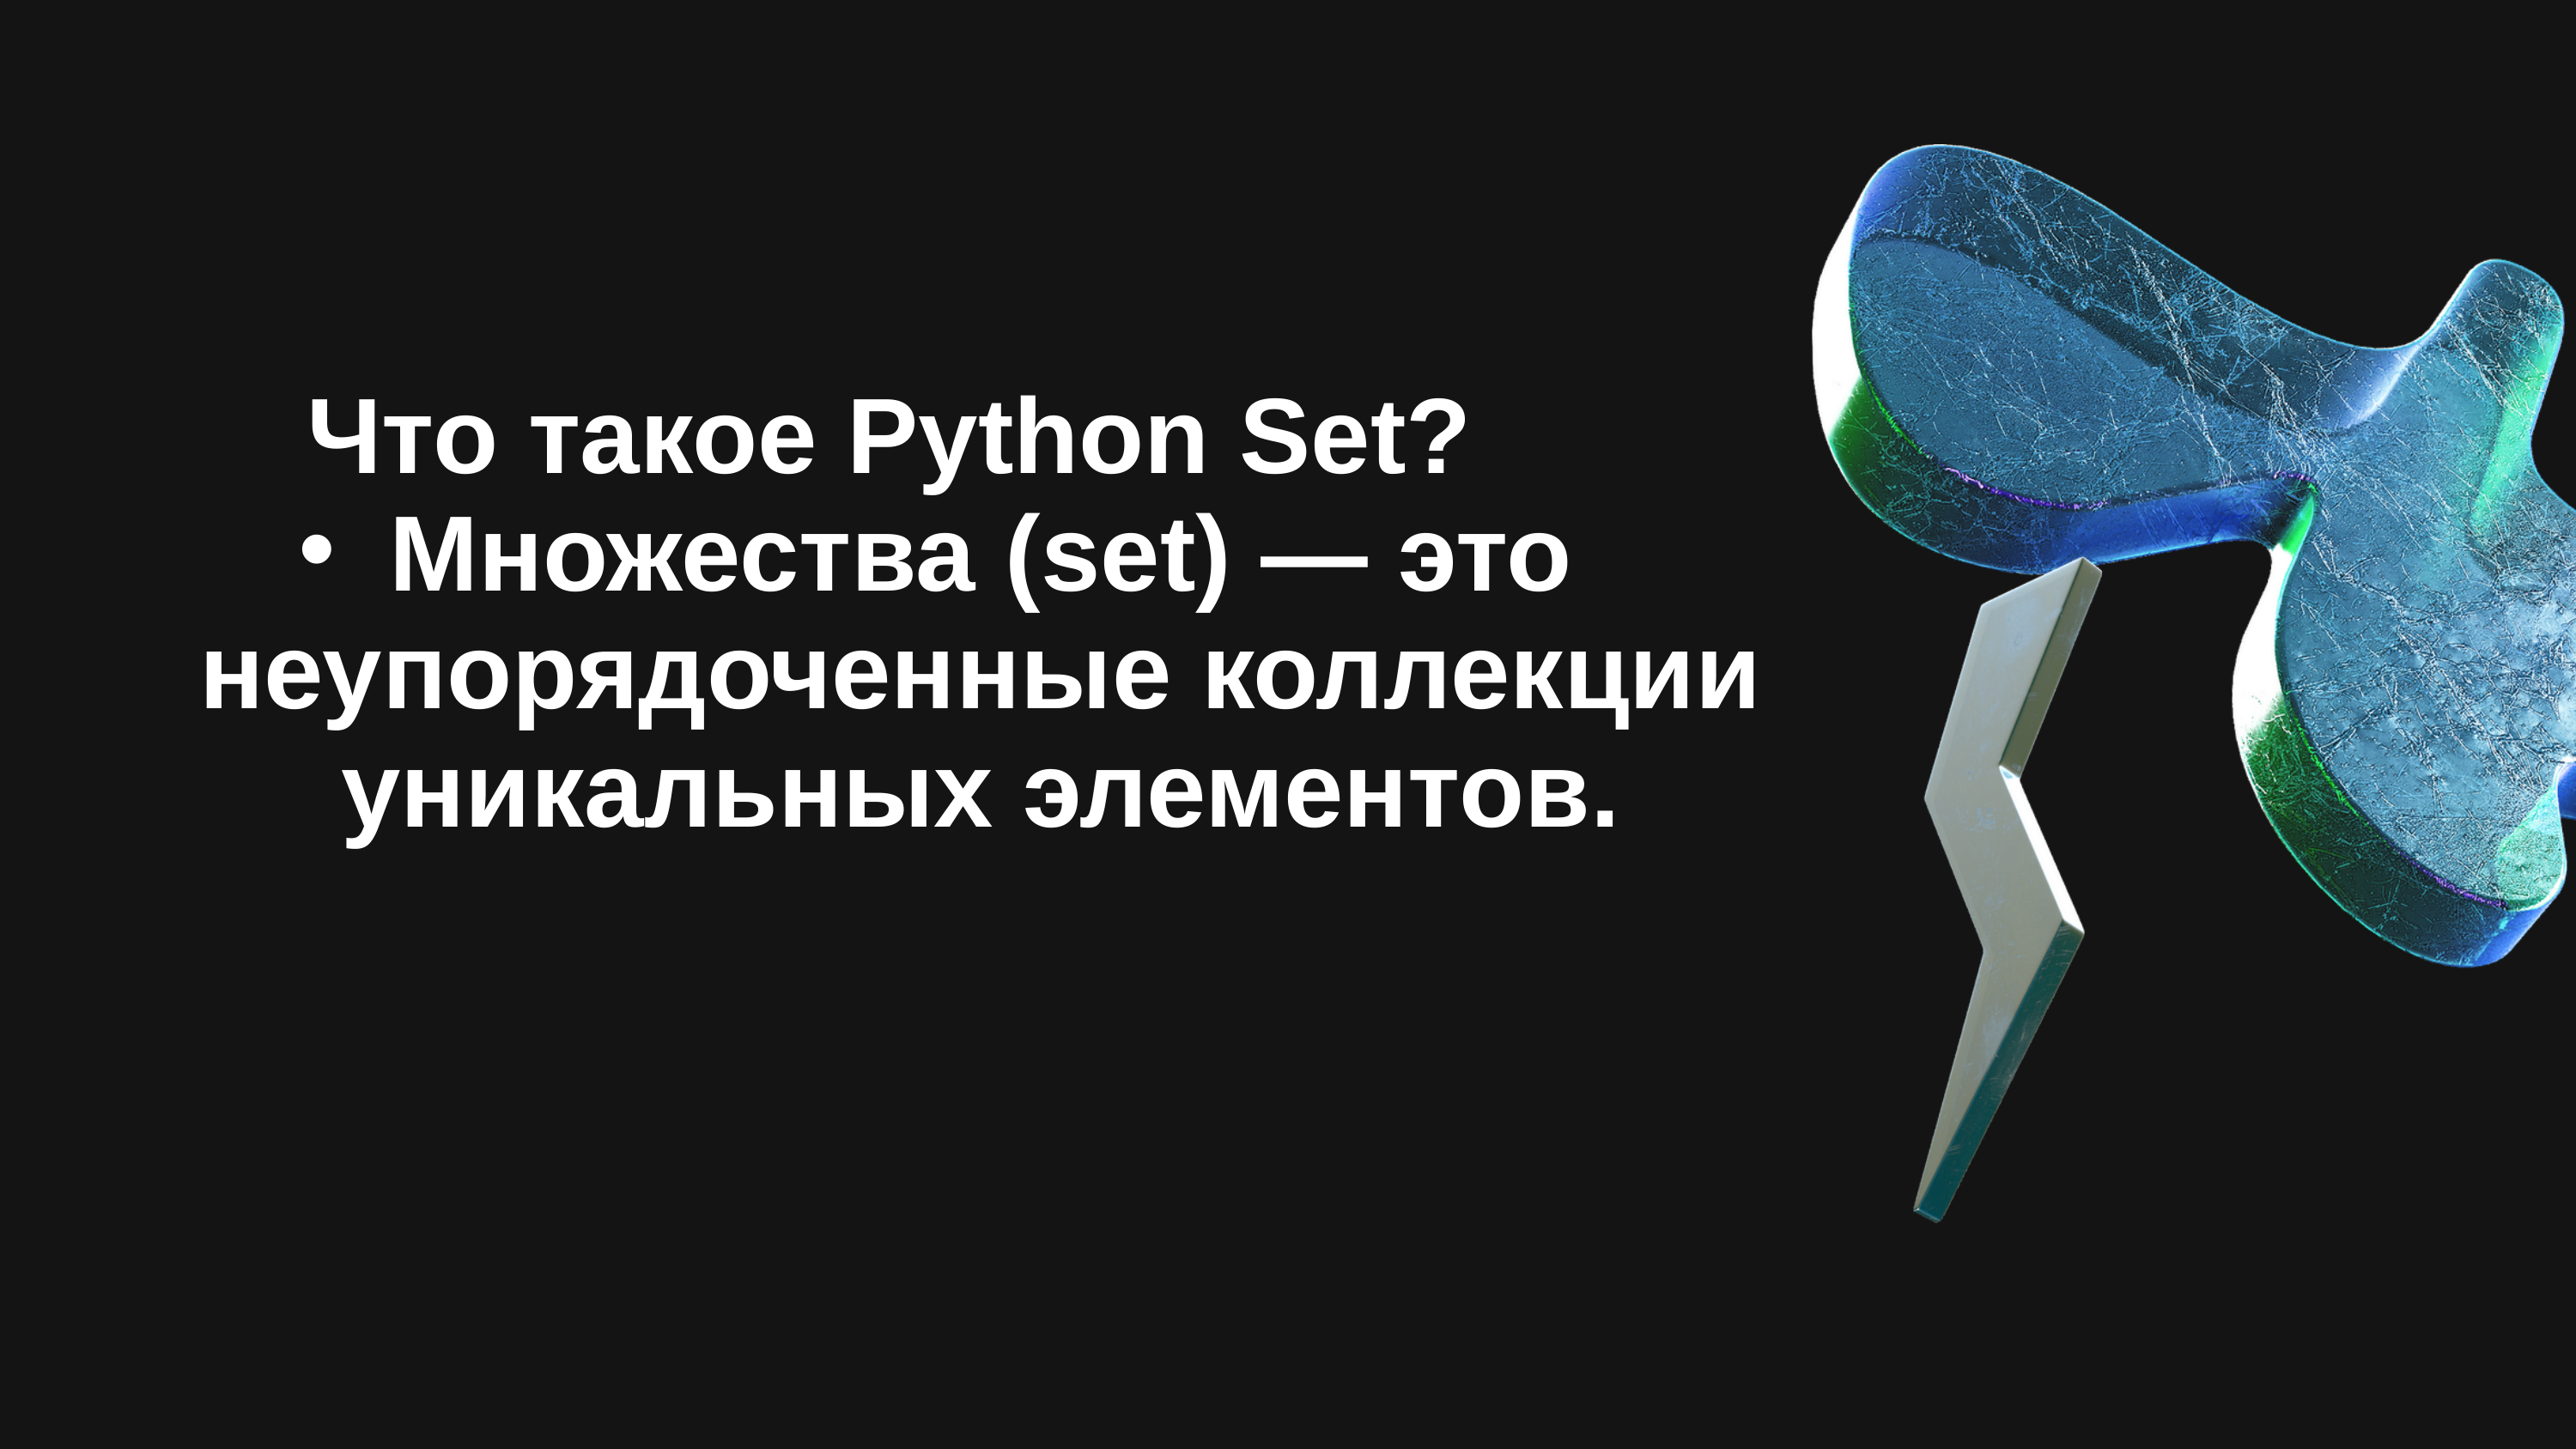

Что такое Python Set?
Множества (set) — это неупорядоченные коллекции уникальных элементов.